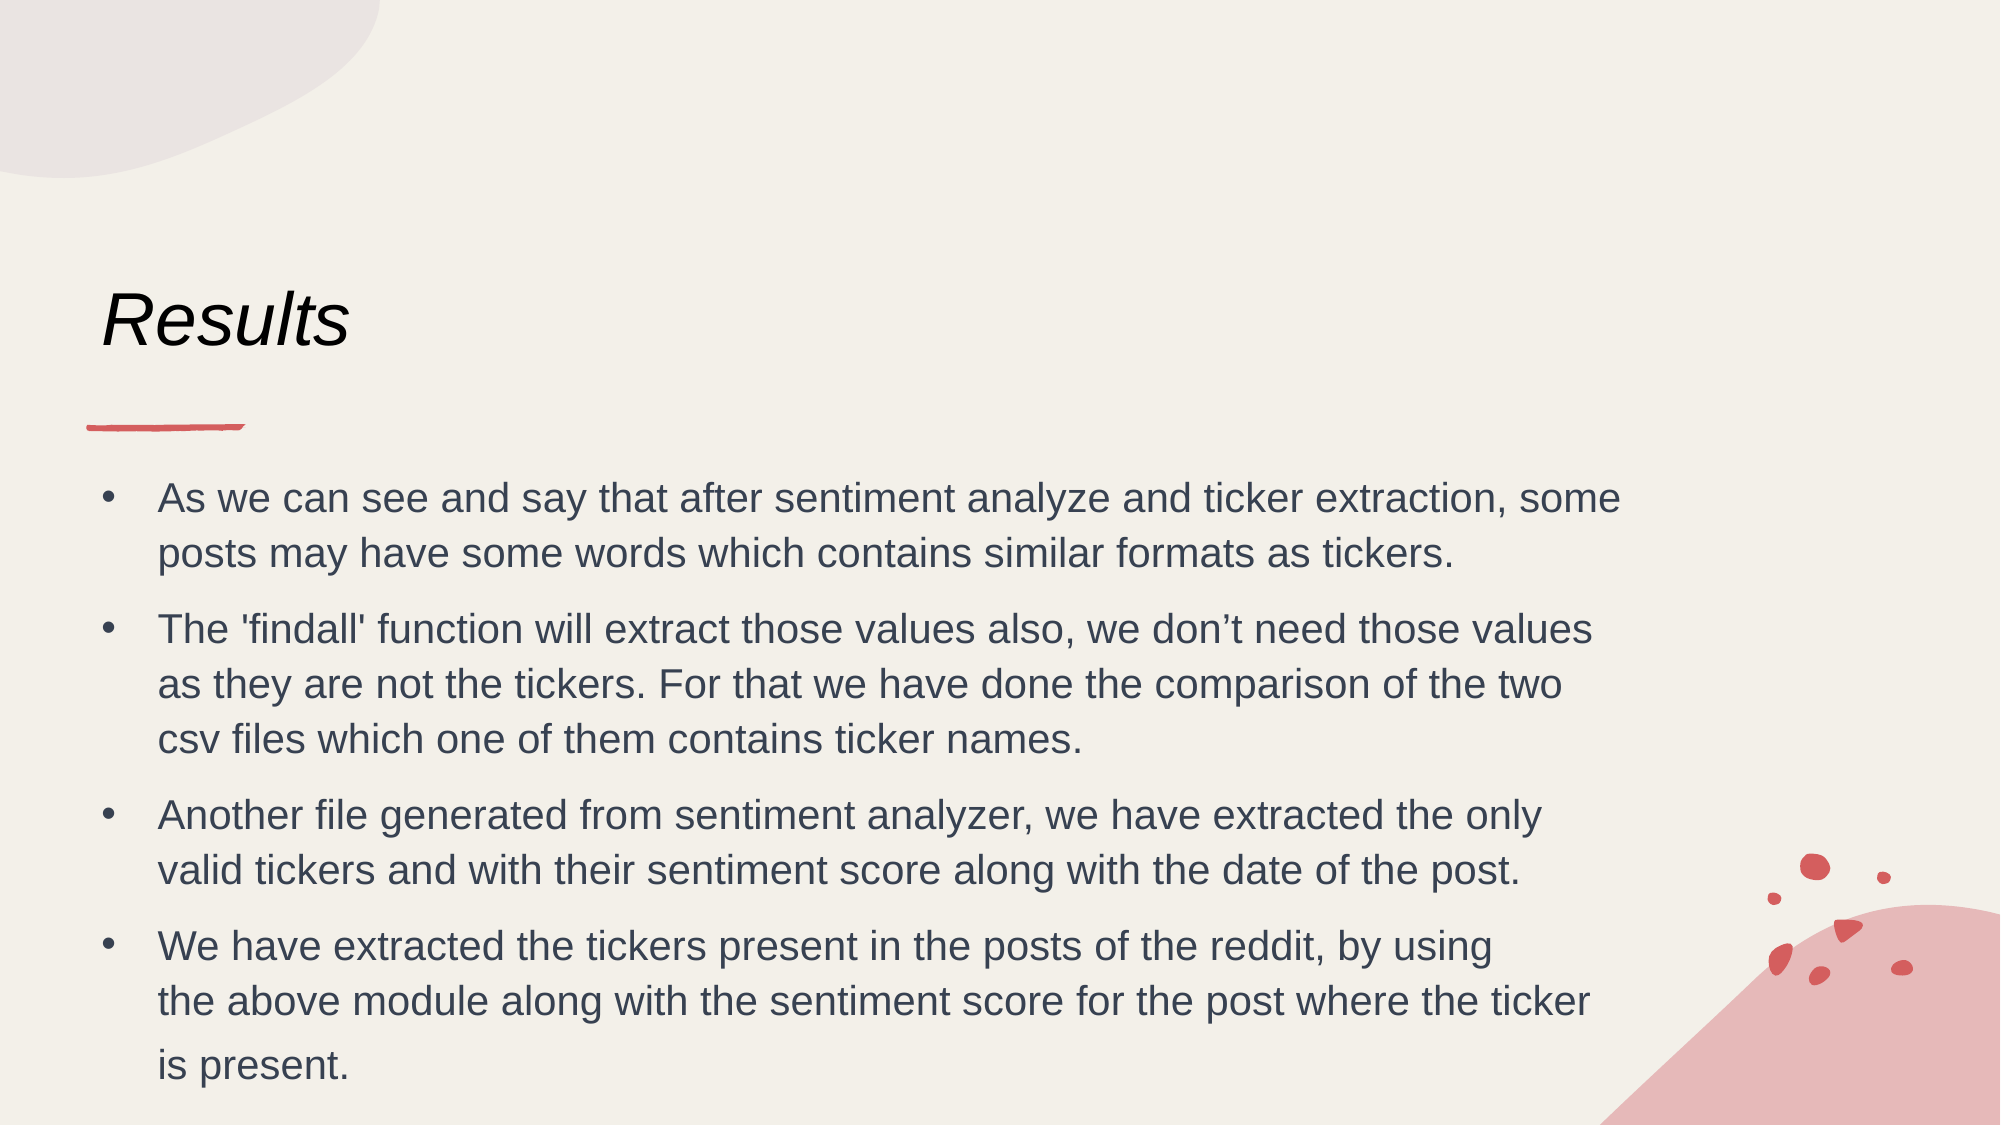

# Results

As we can see and say that after sentiment analyze and ticker extraction, some posts may have some words which contains similar formats as tickers.
The 'findall' function will extract those values also, we don’t need those values as they are not the tickers. For that we have done the comparison of the two csv files which one of them contains ticker names.
Another file generated from sentiment analyzer, we have extracted the only valid tickers and with their sentiment score along with the date of the post.
We have extracted the tickers present in the posts of the reddit, by using the above module along with the sentiment score for the post where the ticker is present.